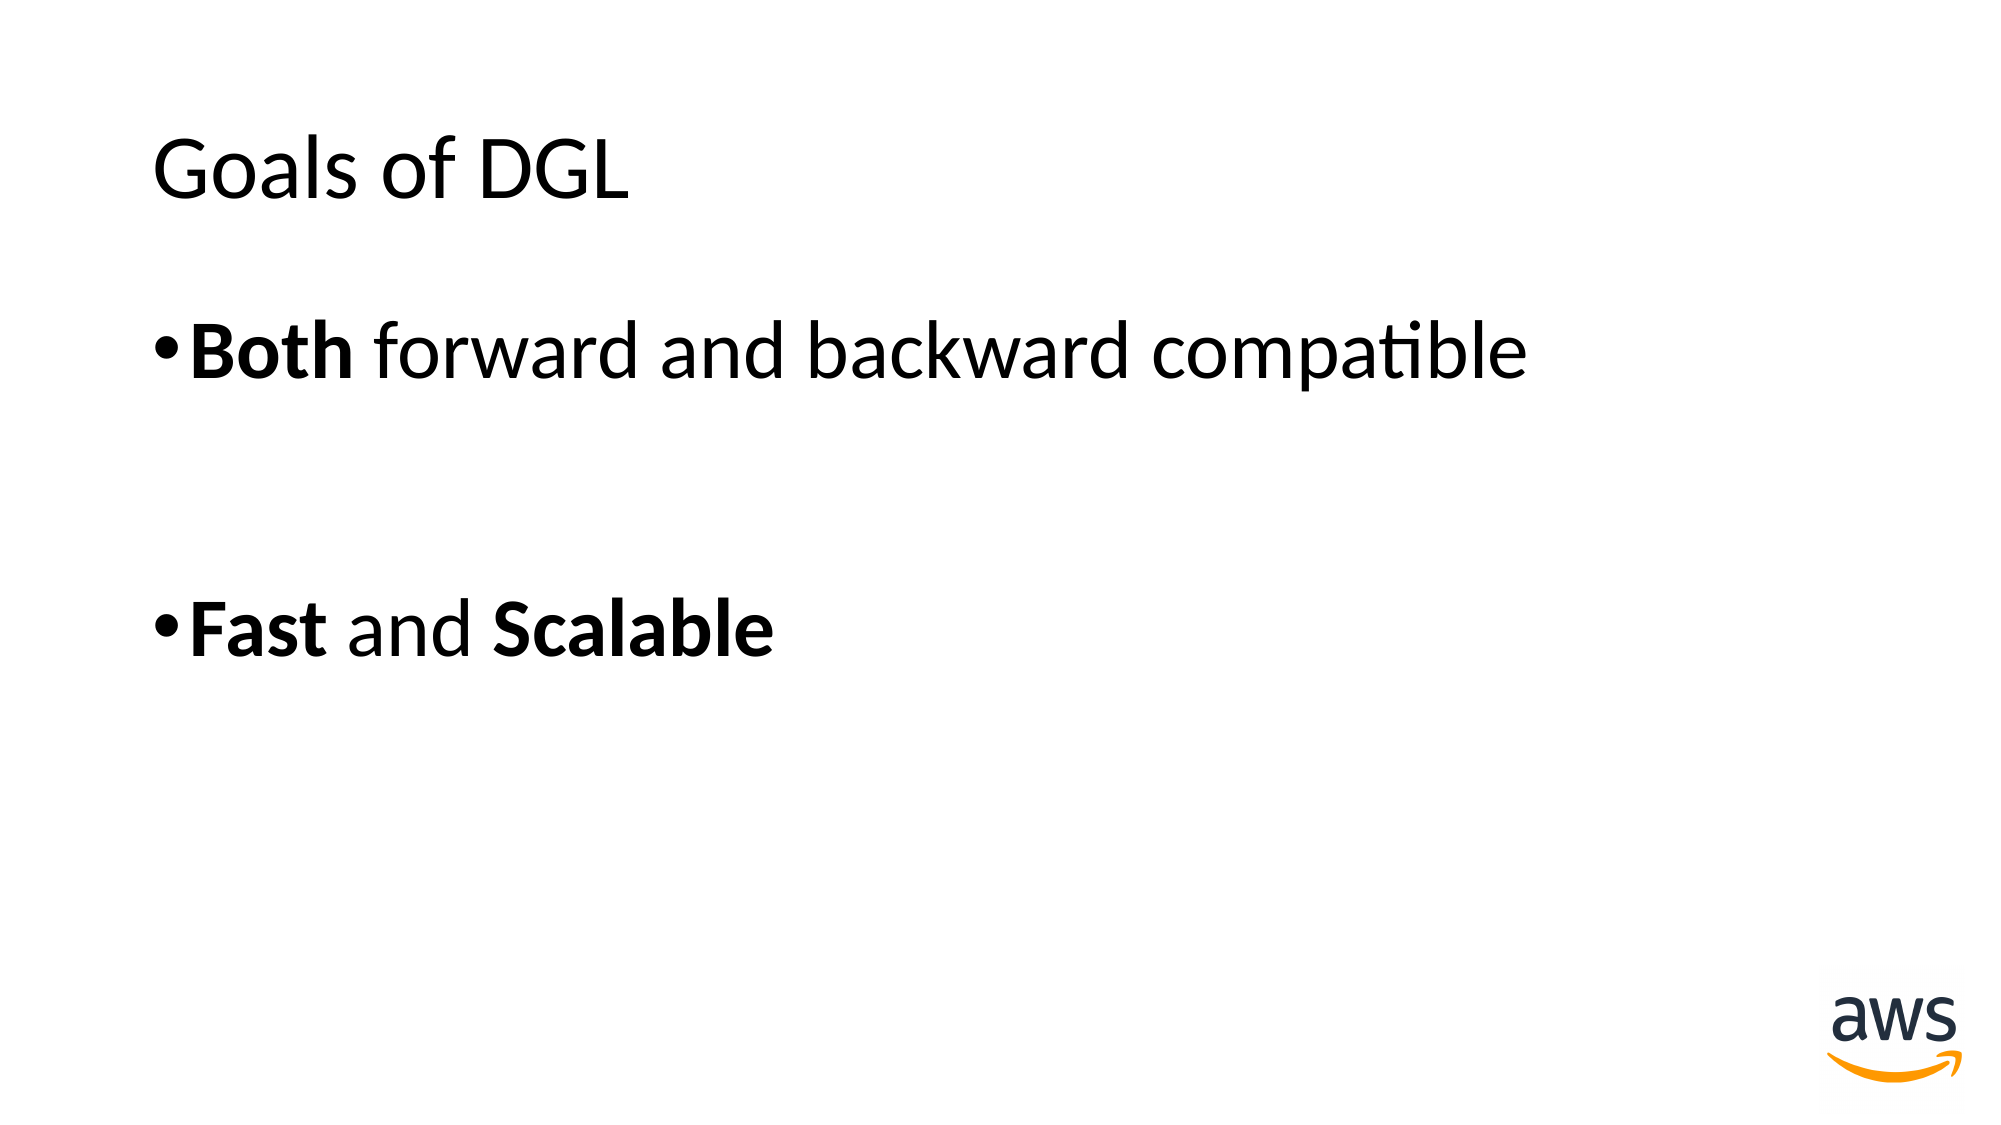

# Goals of DGL
Both forward and backward compatible

Fast and Scalable